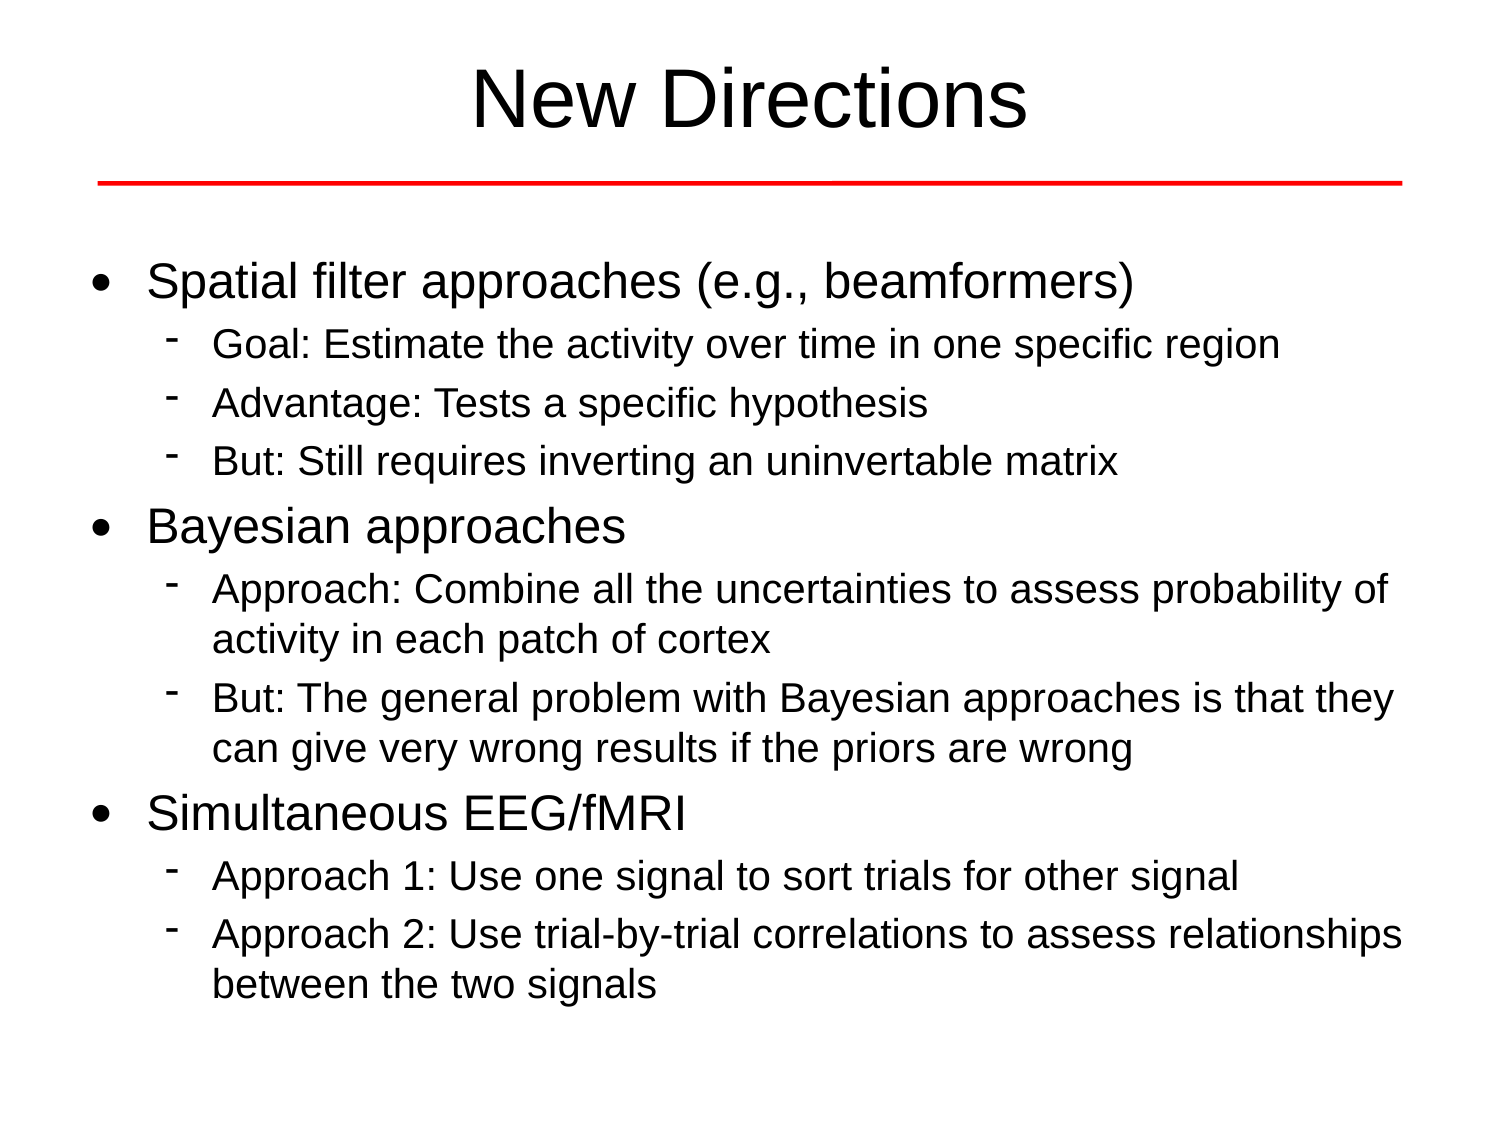

# New Directions
Spatial filter approaches (e.g., beamformers)
Goal: Estimate the activity over time in one specific region
Advantage: Tests a specific hypothesis
But: Still requires inverting an uninvertable matrix
Bayesian approaches
Approach: Combine all the uncertainties to assess probability of activity in each patch of cortex
But: The general problem with Bayesian approaches is that they can give very wrong results if the priors are wrong
Simultaneous EEG/fMRI
Approach 1: Use one signal to sort trials for other signal
Approach 2: Use trial-by-trial correlations to assess relationships between the two signals